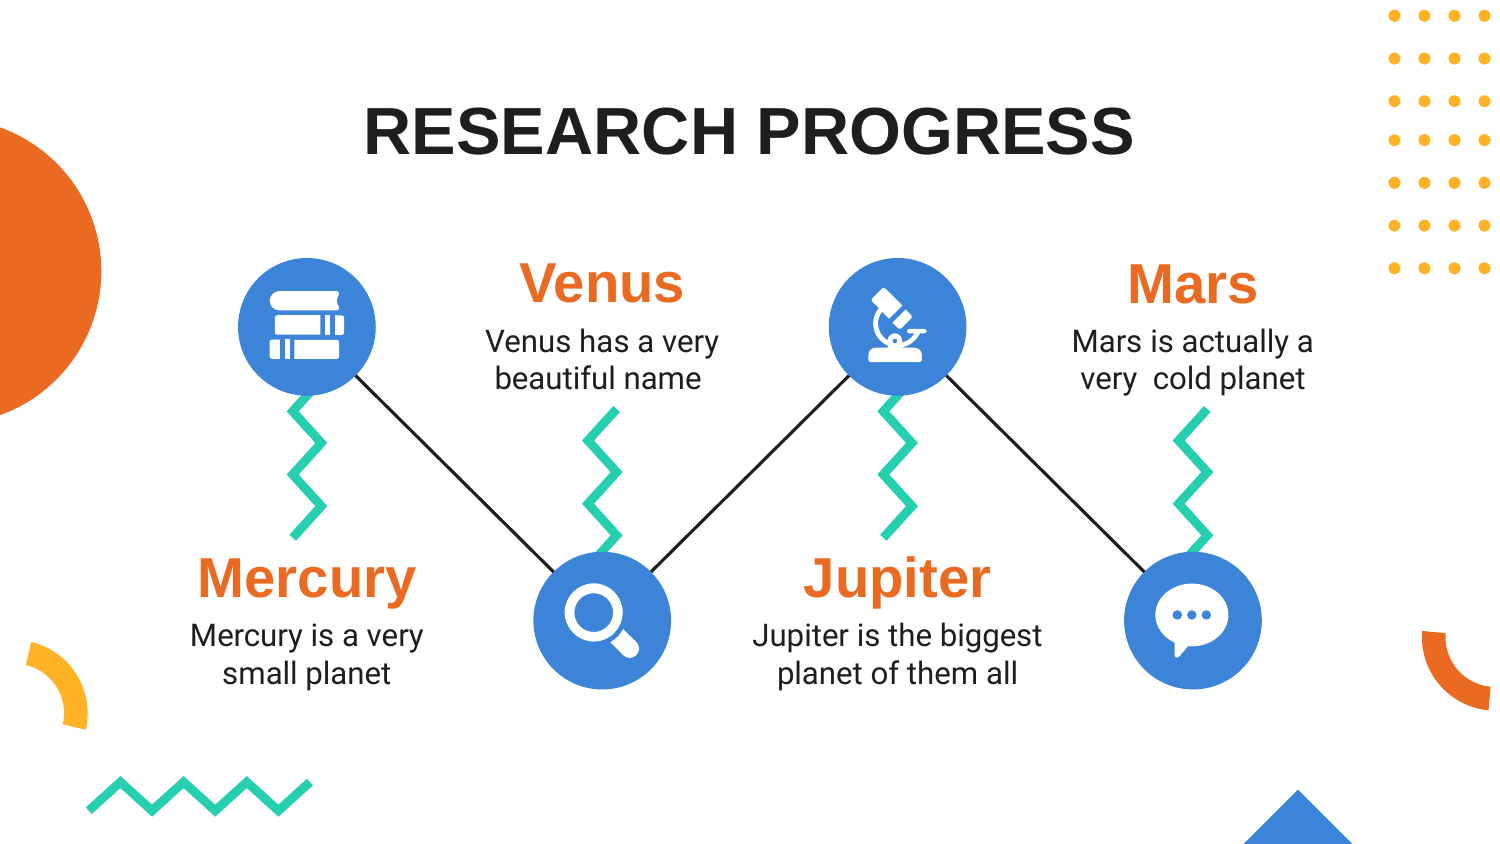

# RESEARCH PROGRESS
Venus
Mars

Venus has a very beautiful name
Mars is actually a very  cold planet

Mercury
Jupiter

Mercury is a very small planet
Jupiter is the biggest planet of them all